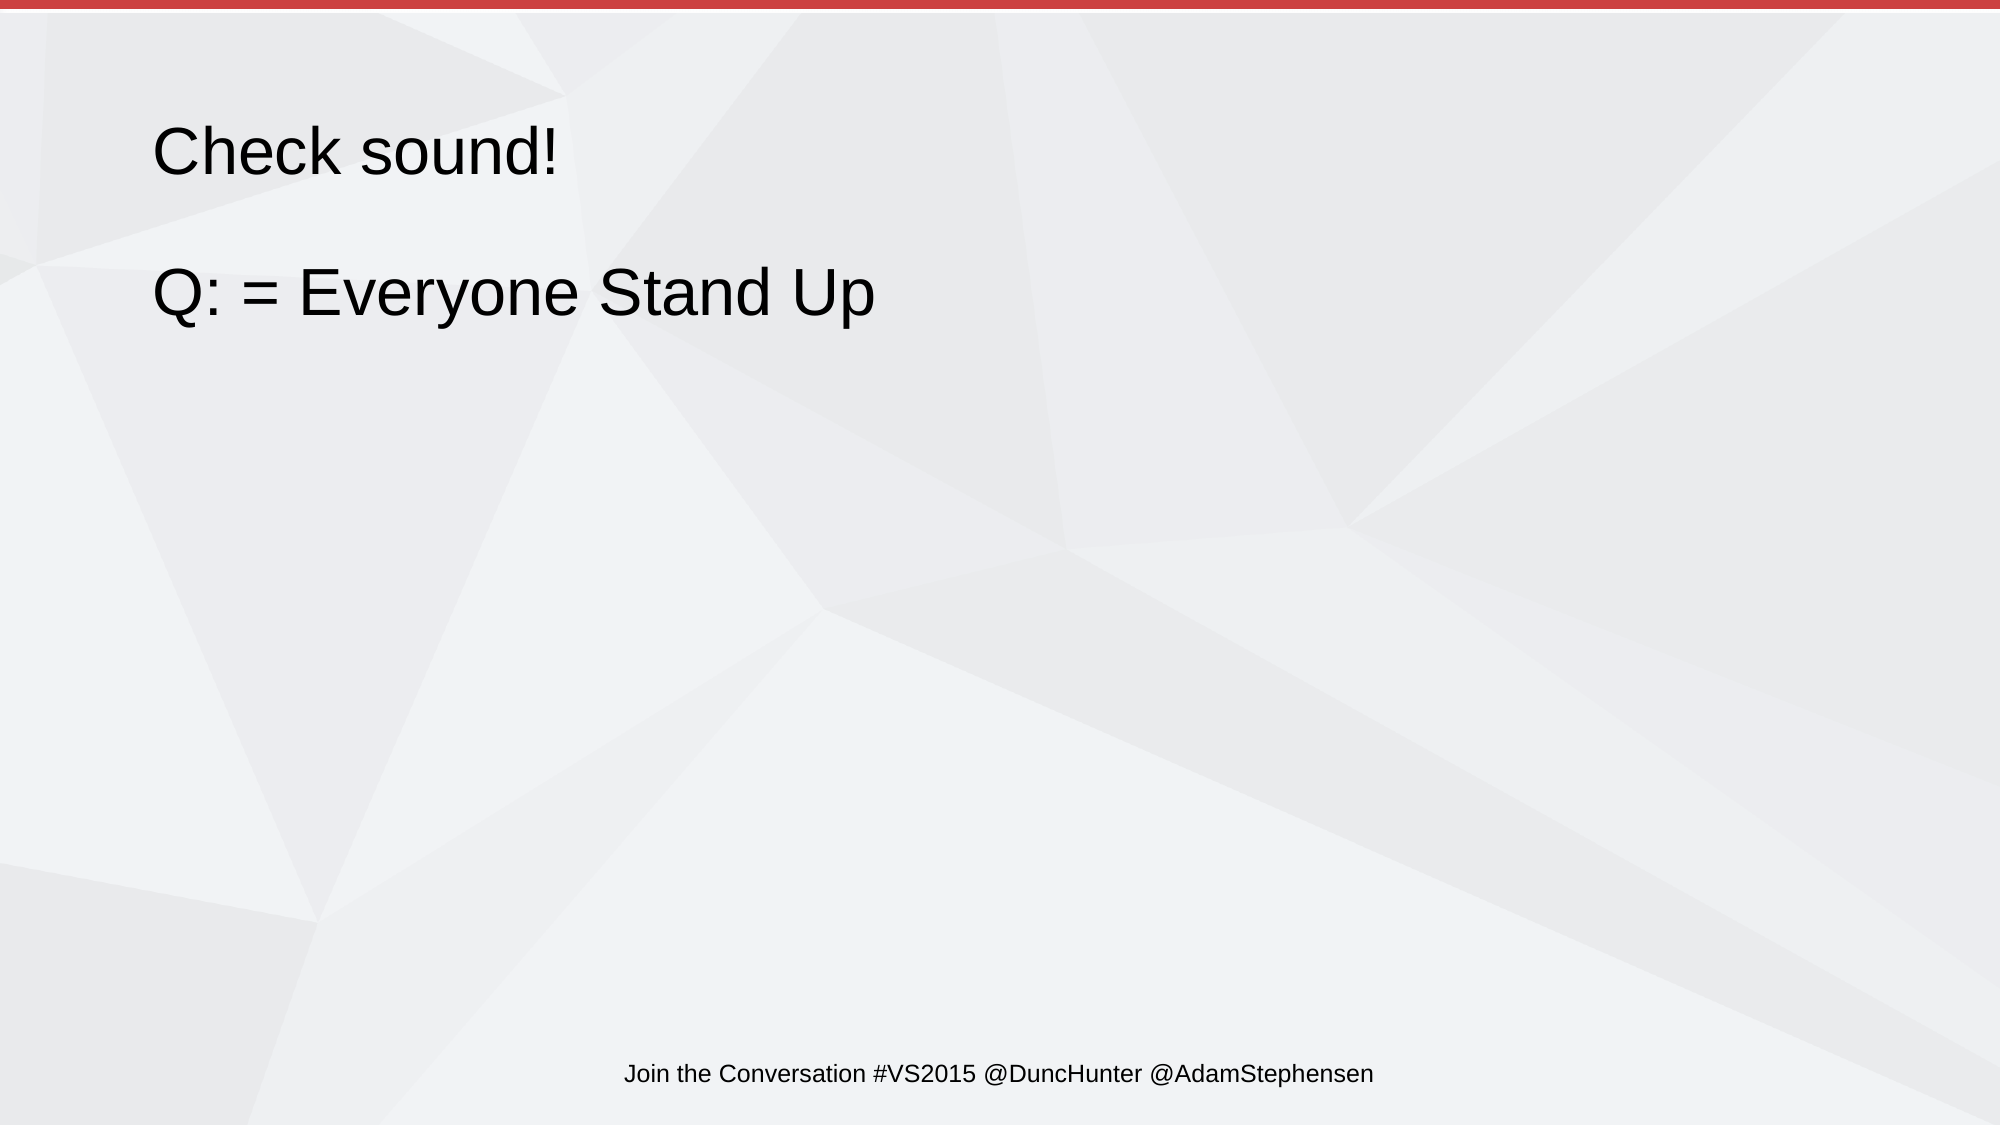

Check sound!
Q: = Everyone Stand Up
Join the Conversation #VS2015 @DuncHunter @AdamStephensen